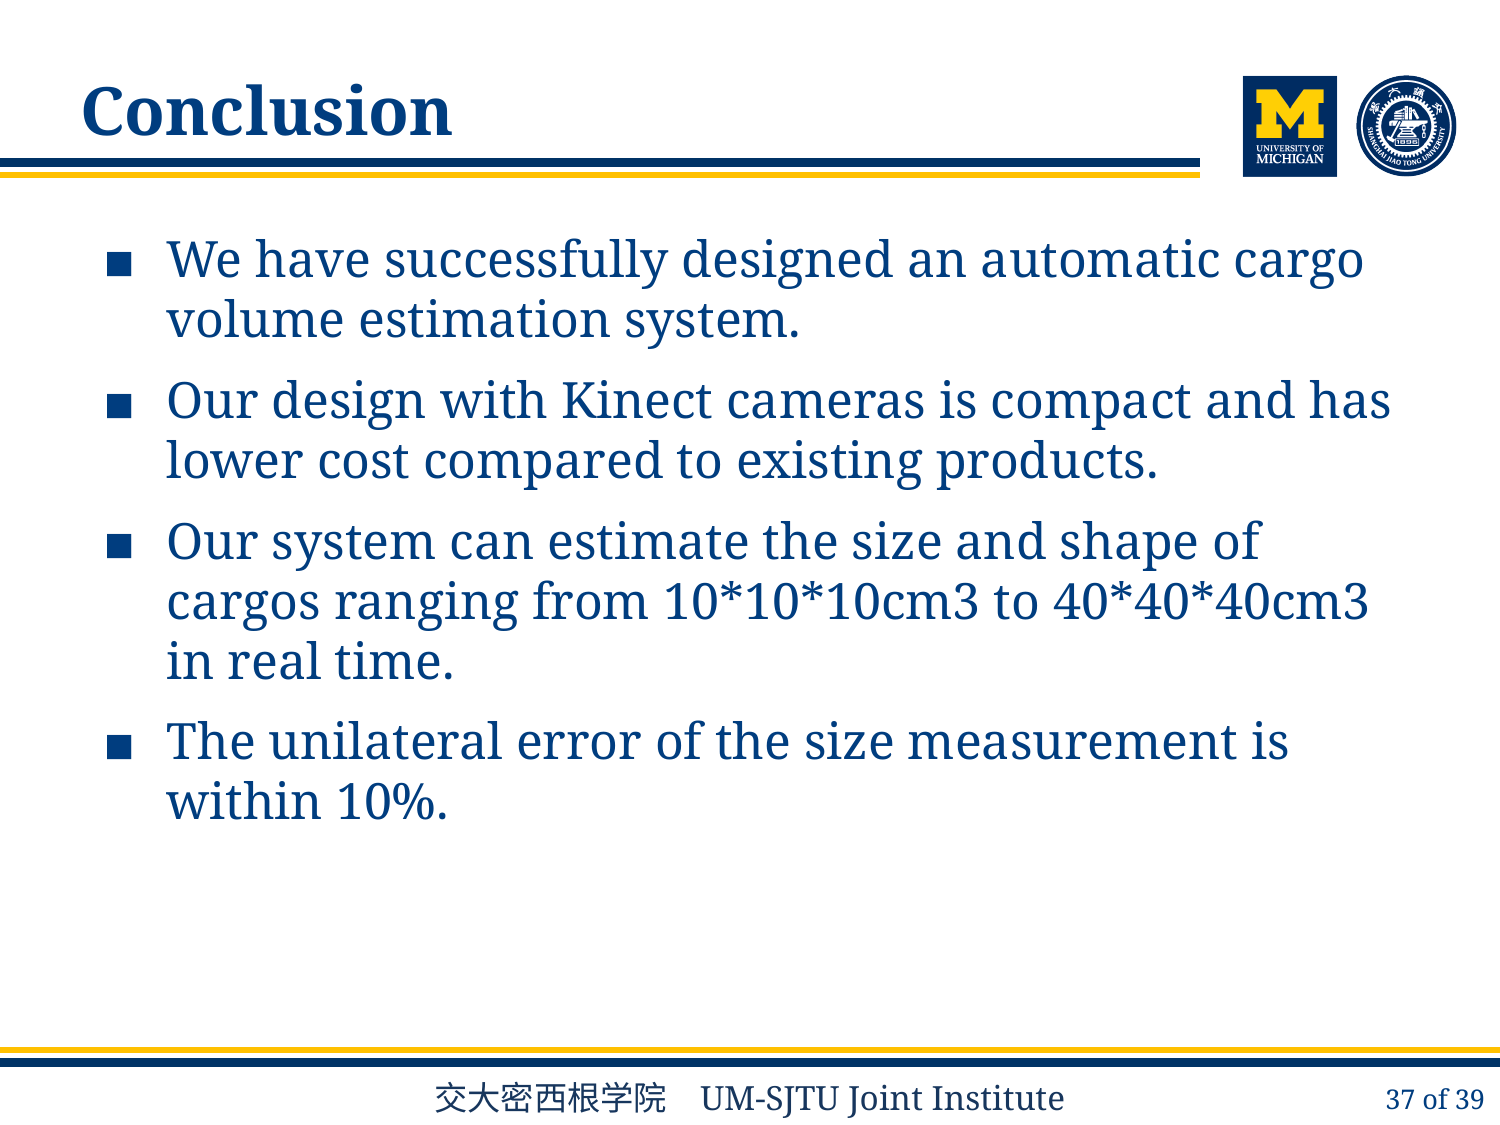

# Conclusion
We have successfully designed an automatic cargo volume estimation system.
Our design with Kinect cameras is compact and has lower cost compared to existing products.
Our system can estimate the size and shape of cargos ranging from 10*10*10cm3 to 40*40*40cm3 in real time.
The unilateral error of the size measurement is within 10%.
37 of 39